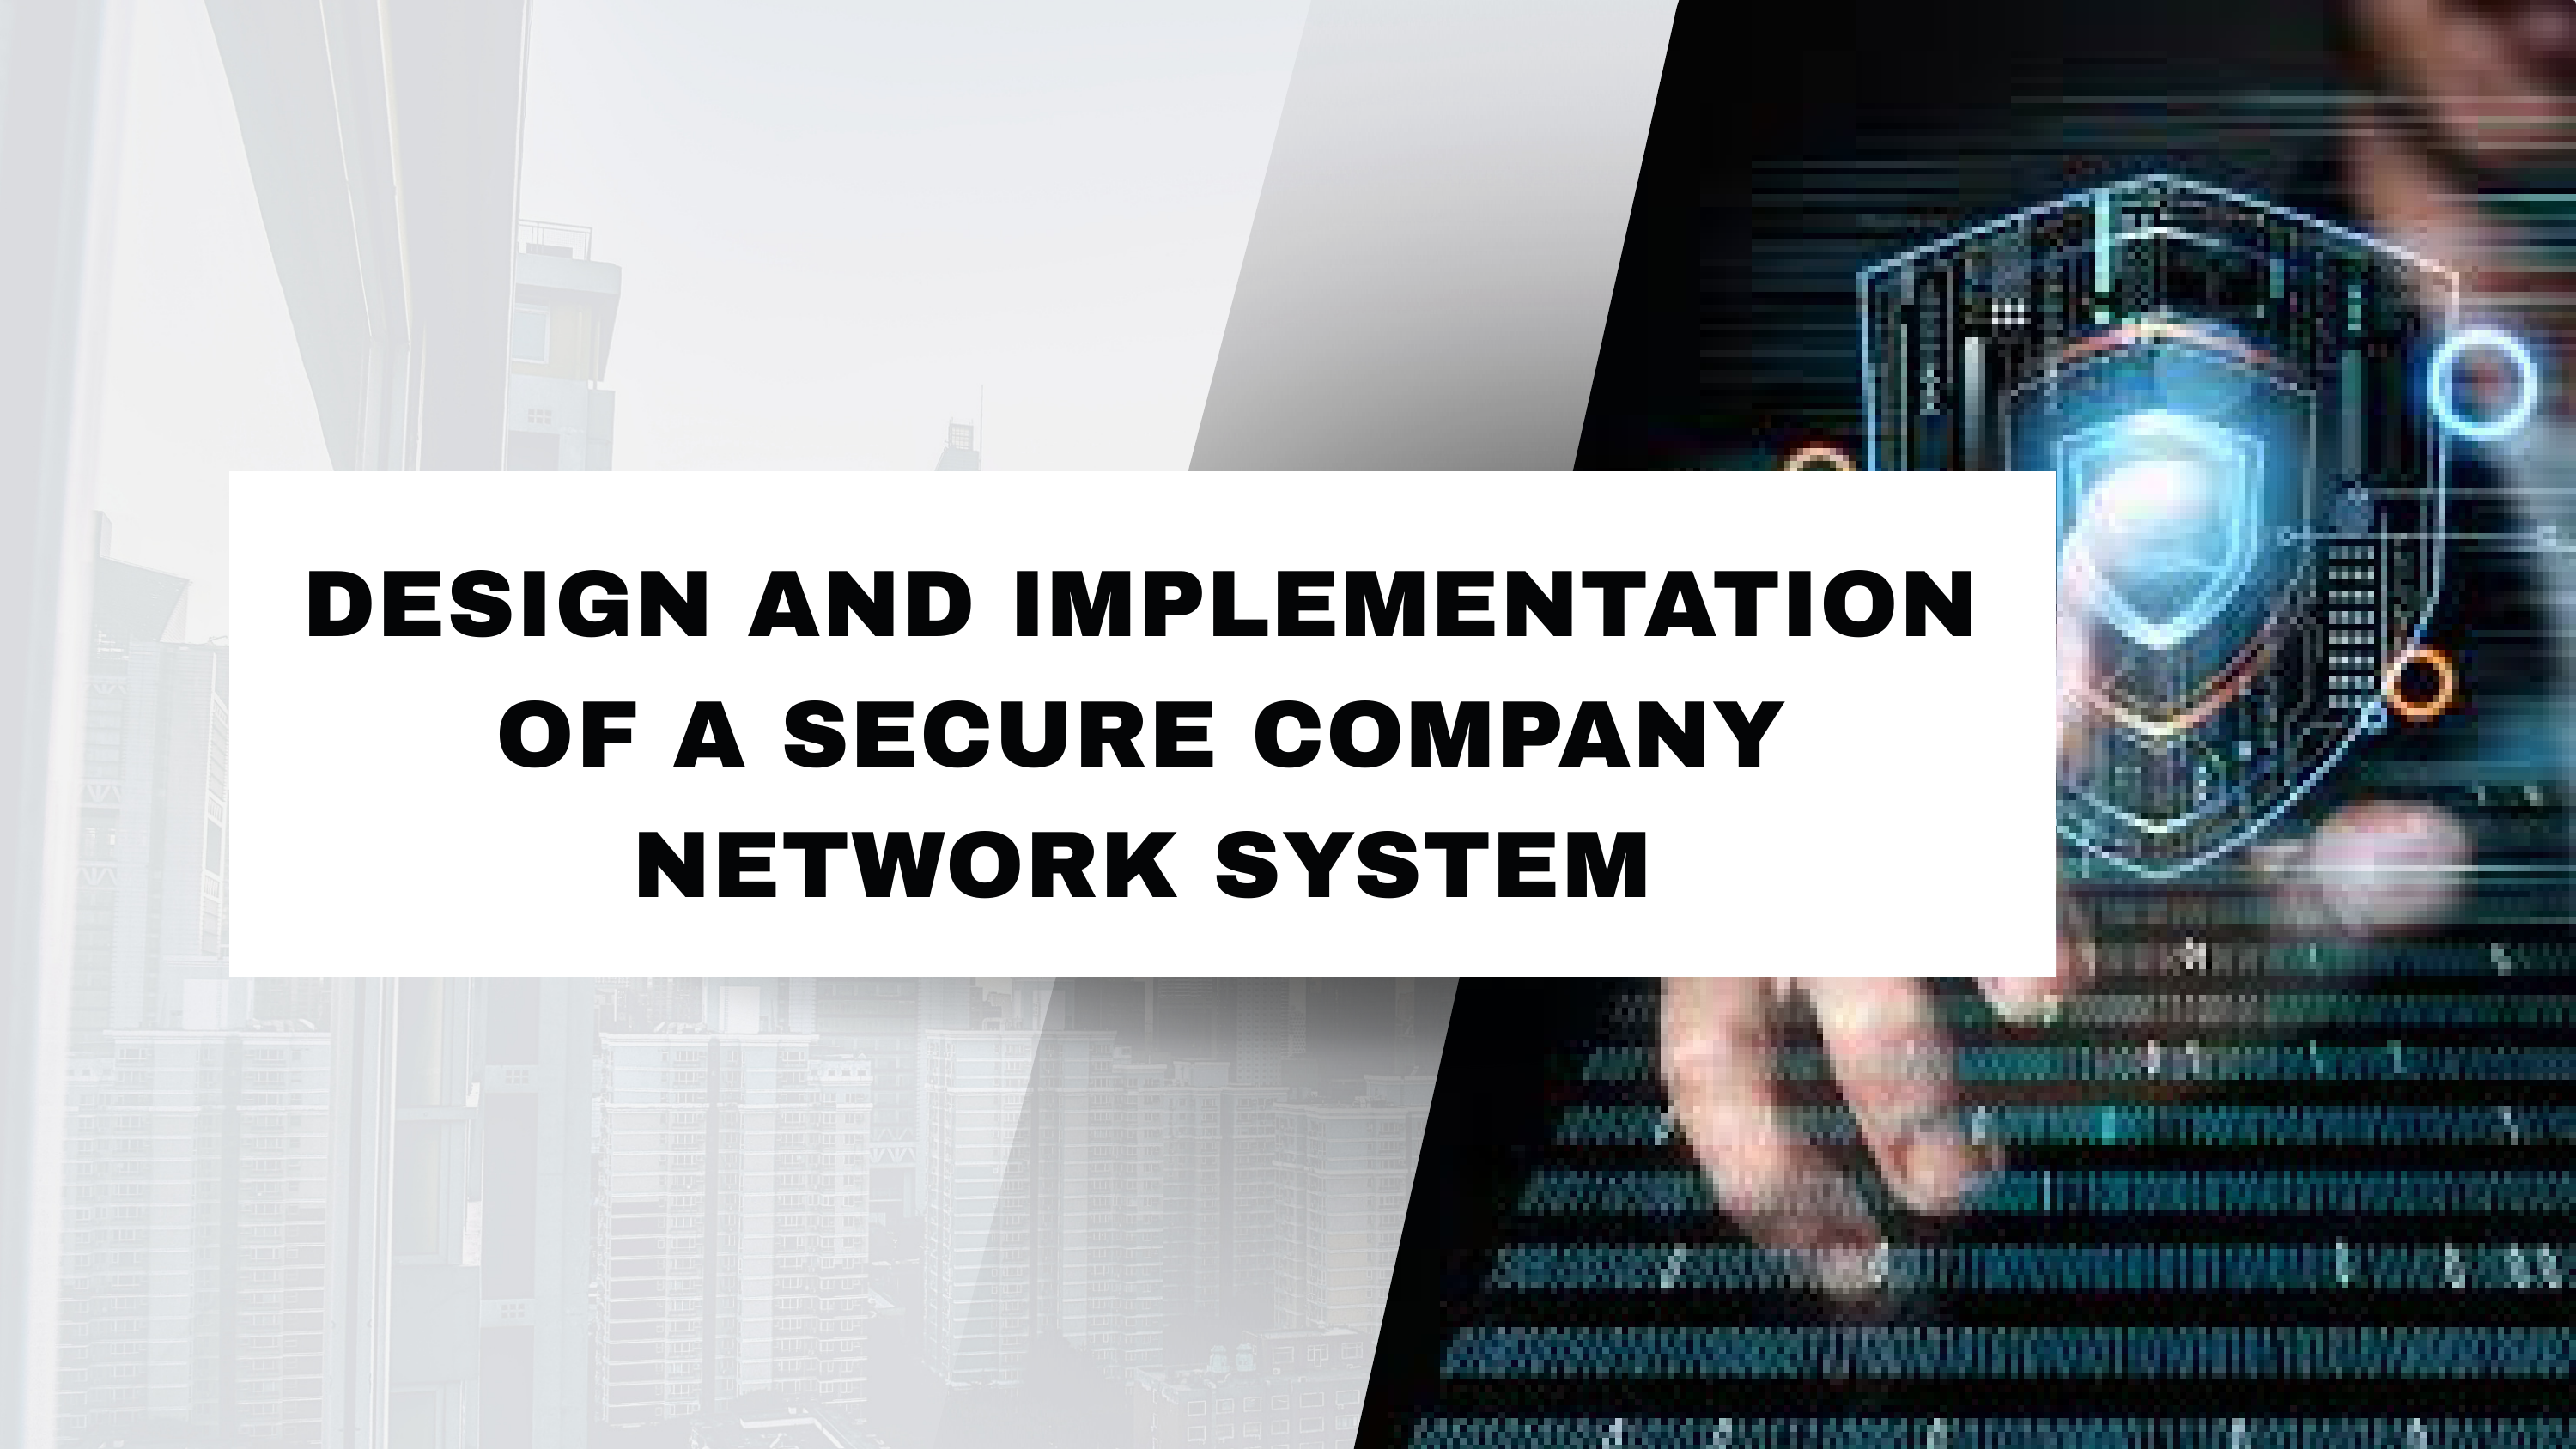

DESIGN AND IMPLEMENTATION OF A SECURE COMPANY NETWORK SYSTEM